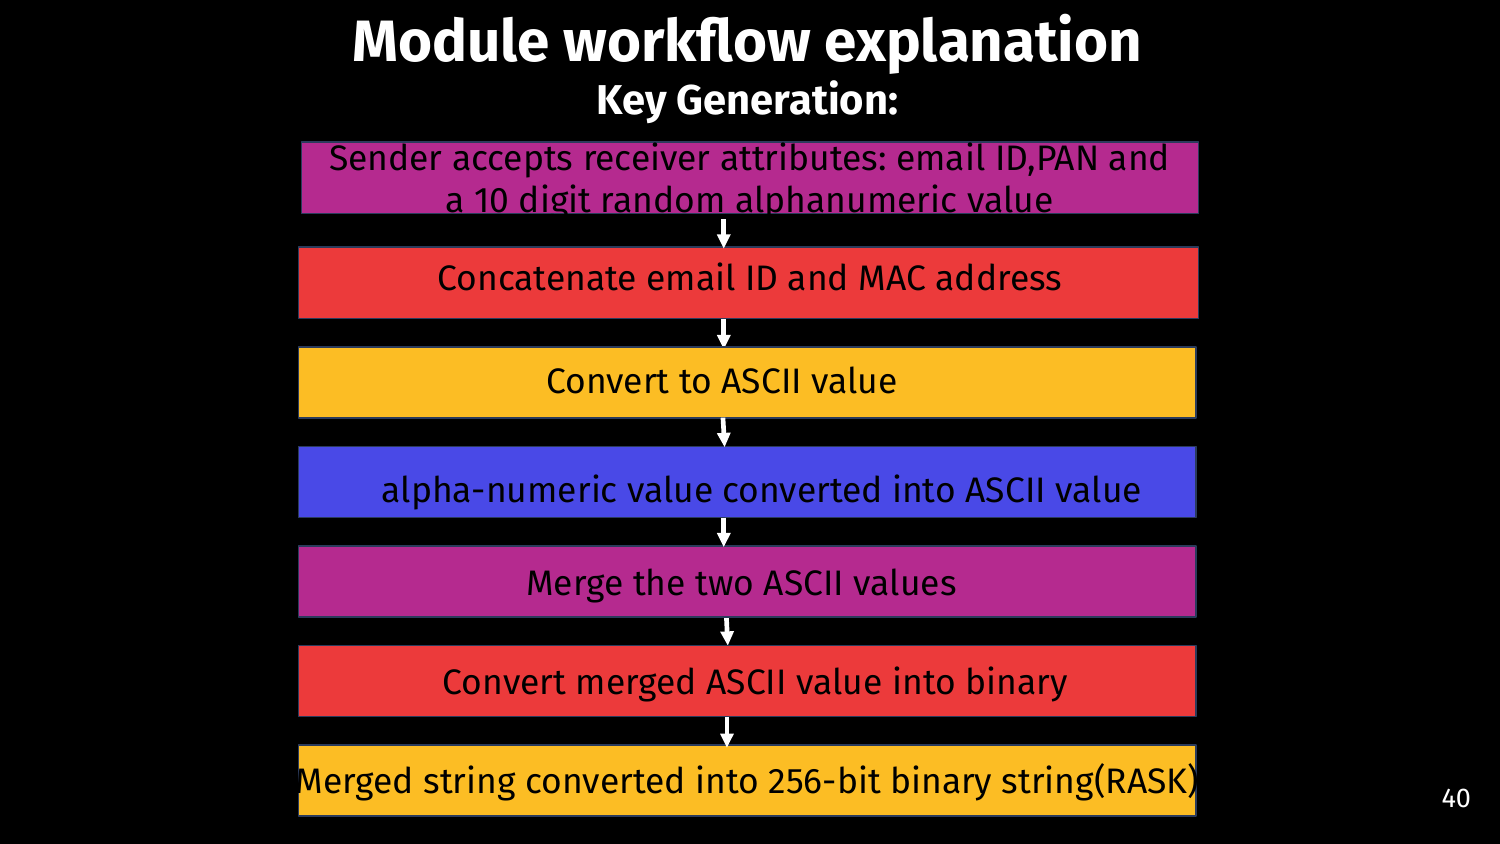

# Module workflow explanation
Key Generation:

Sender accepts receiver attributes: email ID,PAN and a 10 digit random alphanumeric value

Concatenate email ID and MAC address

Convert to ASCII value

alpha-numeric value converted into ASCII value

Merge the two ASCII values

Convert merged ASCII value into binary

Merged string converted into 256-bit binary string(RASK)

40